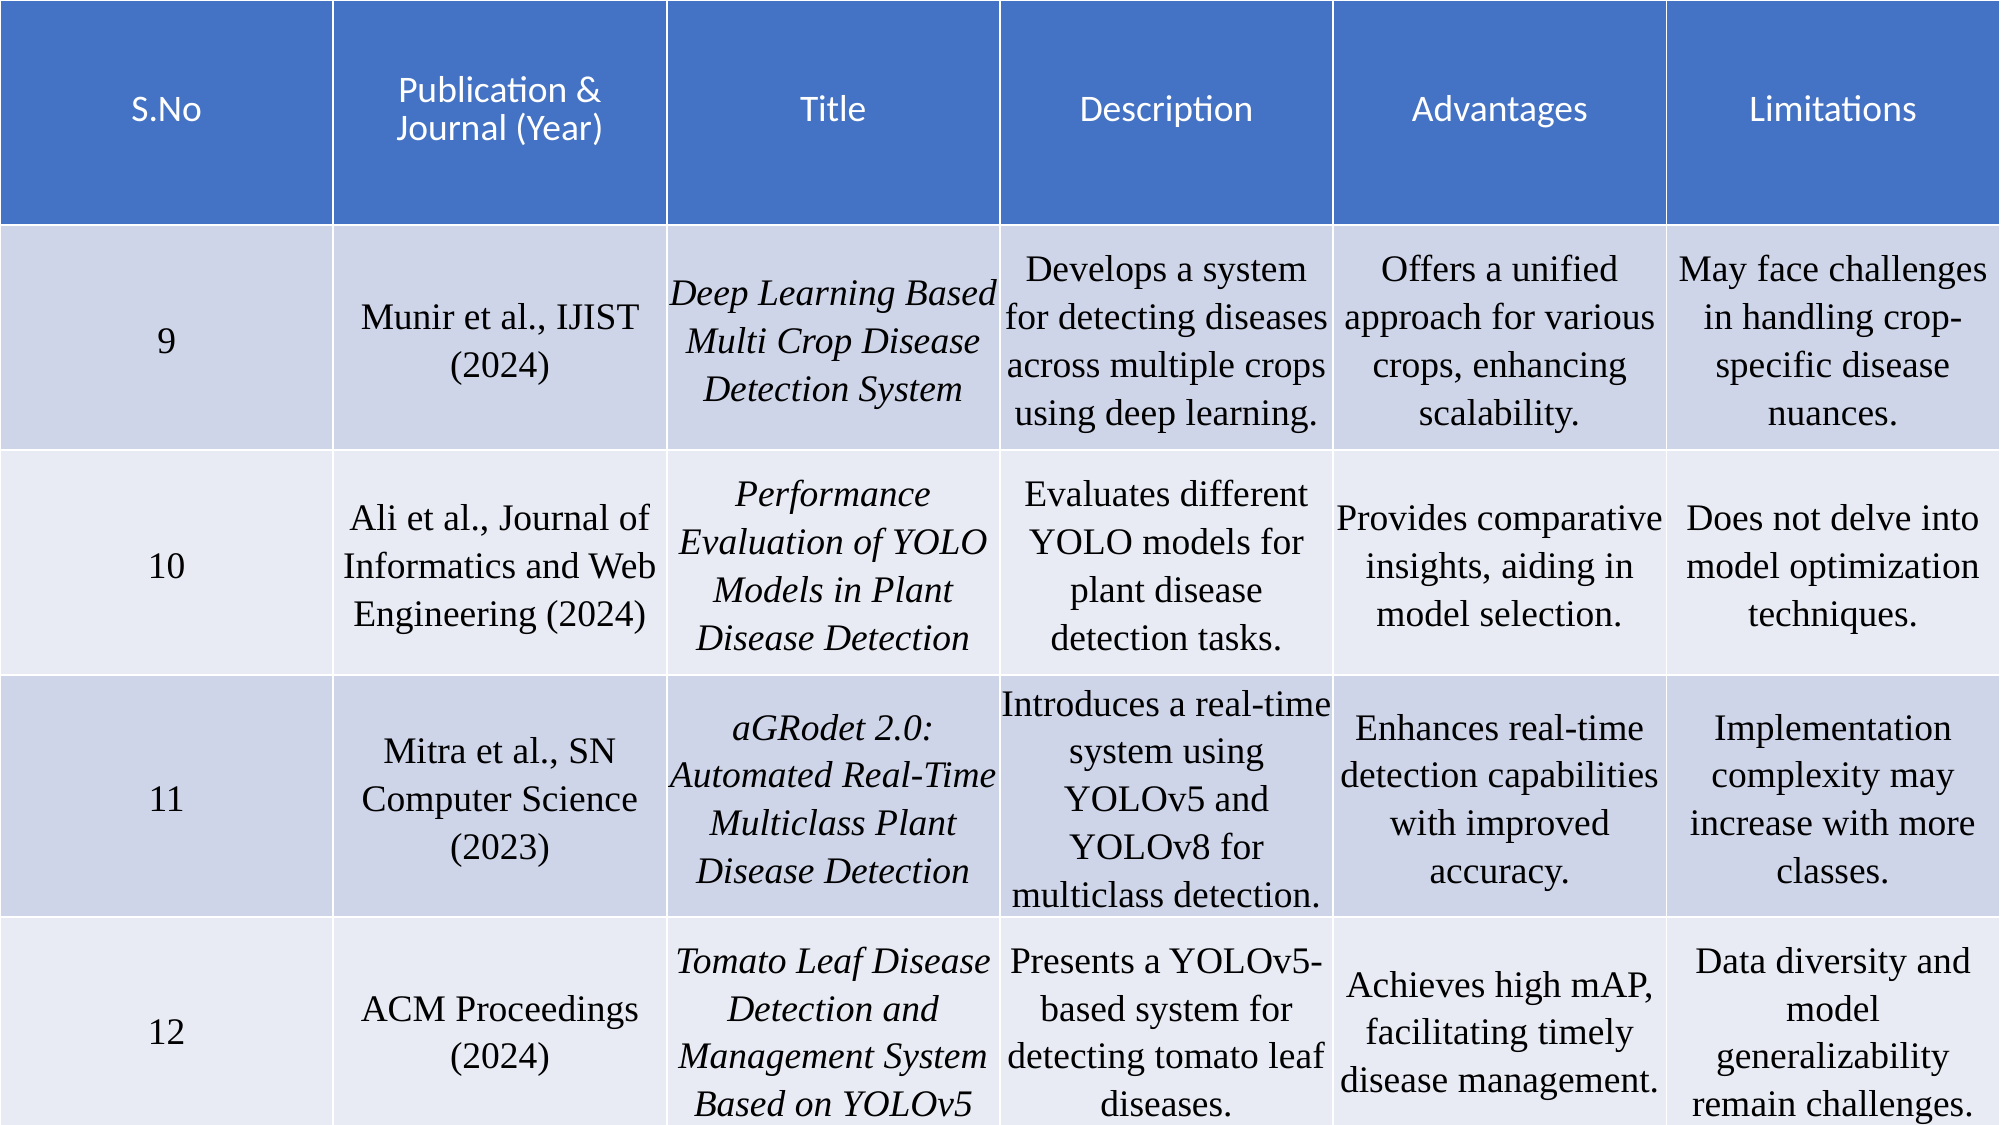

| S.No | Publication & Journal (Year) | Title | Description | Advantages | Limitations |
| --- | --- | --- | --- | --- | --- |
| 9 | Munir et al., IJIST (2024) | Deep Learning Based Multi Crop Disease Detection System | Develops a system for detecting diseases across multiple crops using deep learning. | Offers a unified approach for various crops, enhancing scalability. | May face challenges in handling crop-specific disease nuances. |
| 10 | Ali et al., Journal of Informatics and Web Engineering (2024) | Performance Evaluation of YOLO Models in Plant Disease Detection | Evaluates different YOLO models for plant disease detection tasks. | Provides comparative insights, aiding in model selection. | Does not delve into model optimization techniques. |
| 11 | Mitra et al., SN Computer Science (2023) | aGRodet 2.0: Automated Real-Time Multiclass Plant Disease Detection | Introduces a real-time system using YOLOv5 and YOLOv8 for multiclass detection. | Enhances real-time detection capabilities with improved accuracy. | Implementation complexity may increase with more classes. |
| 12 | ACM Proceedings (2024) | Tomato Leaf Disease Detection and Management System Based on YOLOv5 | Presents a YOLOv5-based system for detecting tomato leaf diseases. | Achieves high mAP, facilitating timely disease management. | Data diversity and model generalizability remain challenges. |